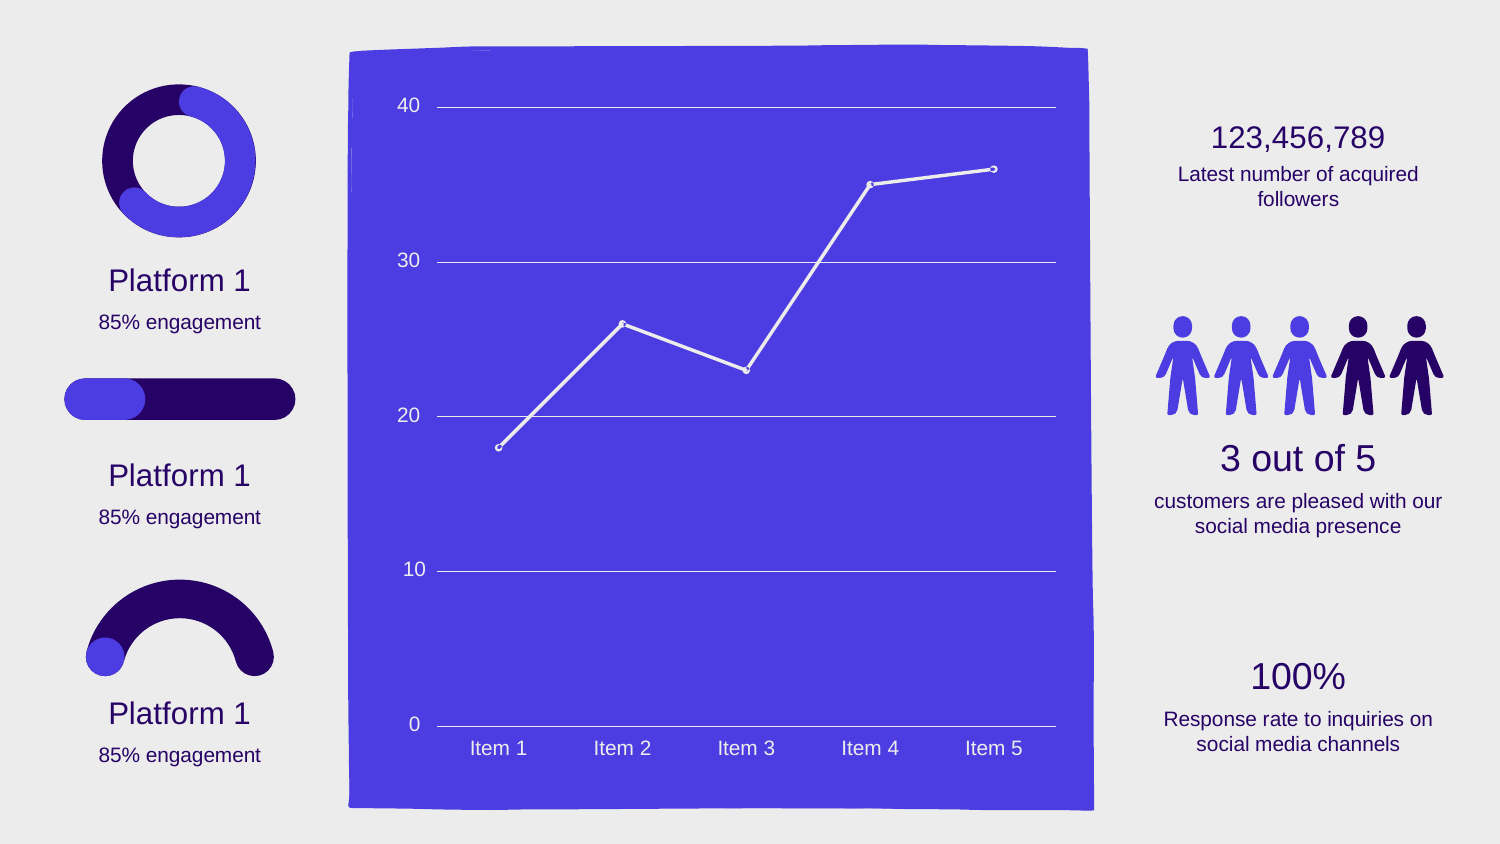

40

30
20
10
0
Item 1
Item 2
Item 3
Item 4
Item 5
123,456,789
Latest number of acquired followers
Platform 1
85% engagement

3 out of 5
customers are pleased with our social media presence
Platform 1
85% engagement

100%
Response rate to inquiries on social media channels
Platform 1
85% engagement